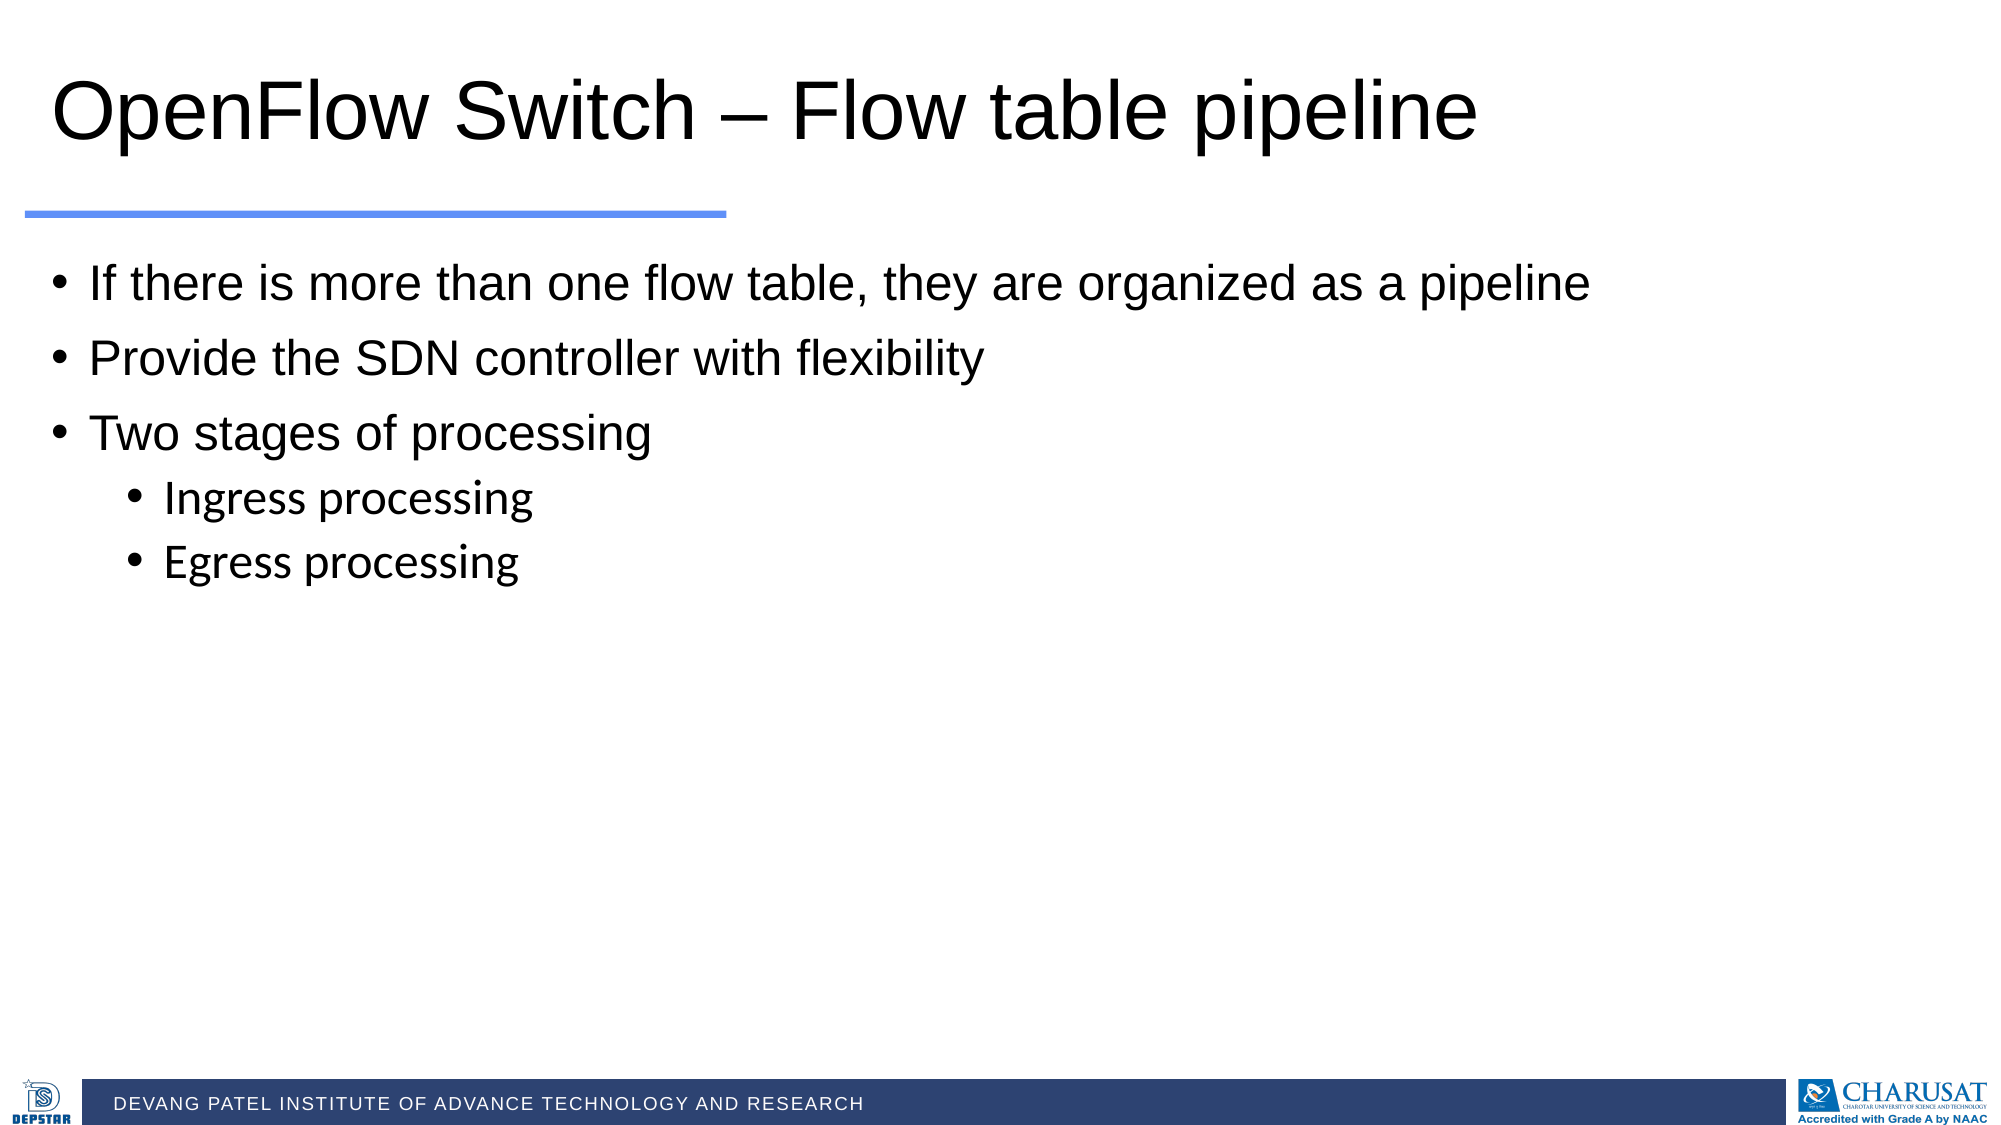

OpenFlow Switch – Flow table pipeline
If there is more than one flow table, they are organized as a pipeline
Provide the SDN controller with flexibility
Two stages of processing
Ingress processing
Egress processing